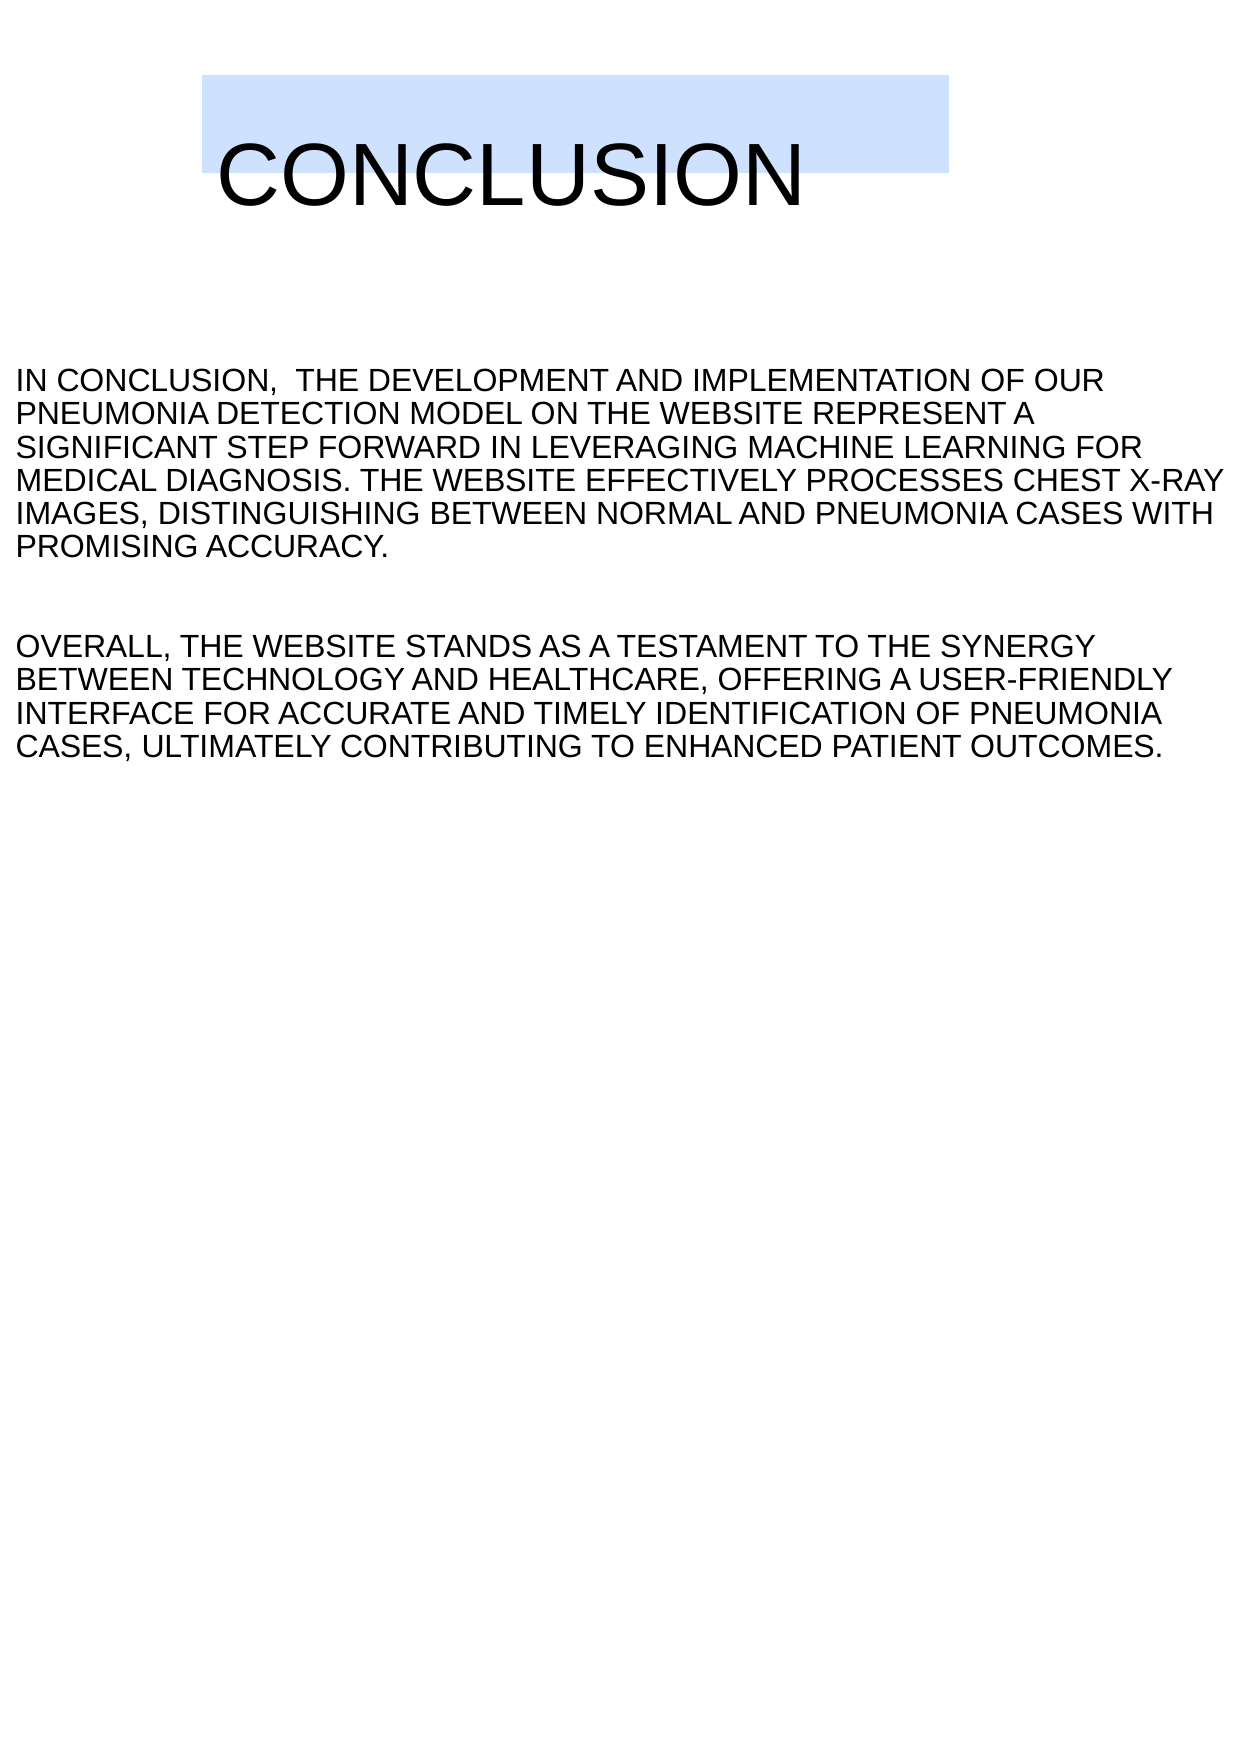

CONCLUSION
IN CONCLUSION,  THE DEVELOPMENT AND IMPLEMENTATION OF OUR PNEUMONIA DETECTION MODEL ON THE WEBSITE REPRESENT A SIGNIFICANT STEP FORWARD IN LEVERAGING MACHINE LEARNING FOR MEDICAL DIAGNOSIS. THE WEBSITE EFFECTIVELY PROCESSES CHEST X-RAY IMAGES, DISTINGUISHING BETWEEN NORMAL AND PNEUMONIA CASES WITH PROMISING ACCURACY.

OVERALL, THE WEBSITE STANDS AS A TESTAMENT TO THE SYNERGY BETWEEN TECHNOLOGY AND HEALTHCARE, OFFERING A USER-FRIENDLY INTERFACE FOR ACCURATE AND TIMELY IDENTIFICATION OF PNEUMONIA CASES, ULTIMATELY CONTRIBUTING TO ENHANCED PATIENT OUTCOMES.